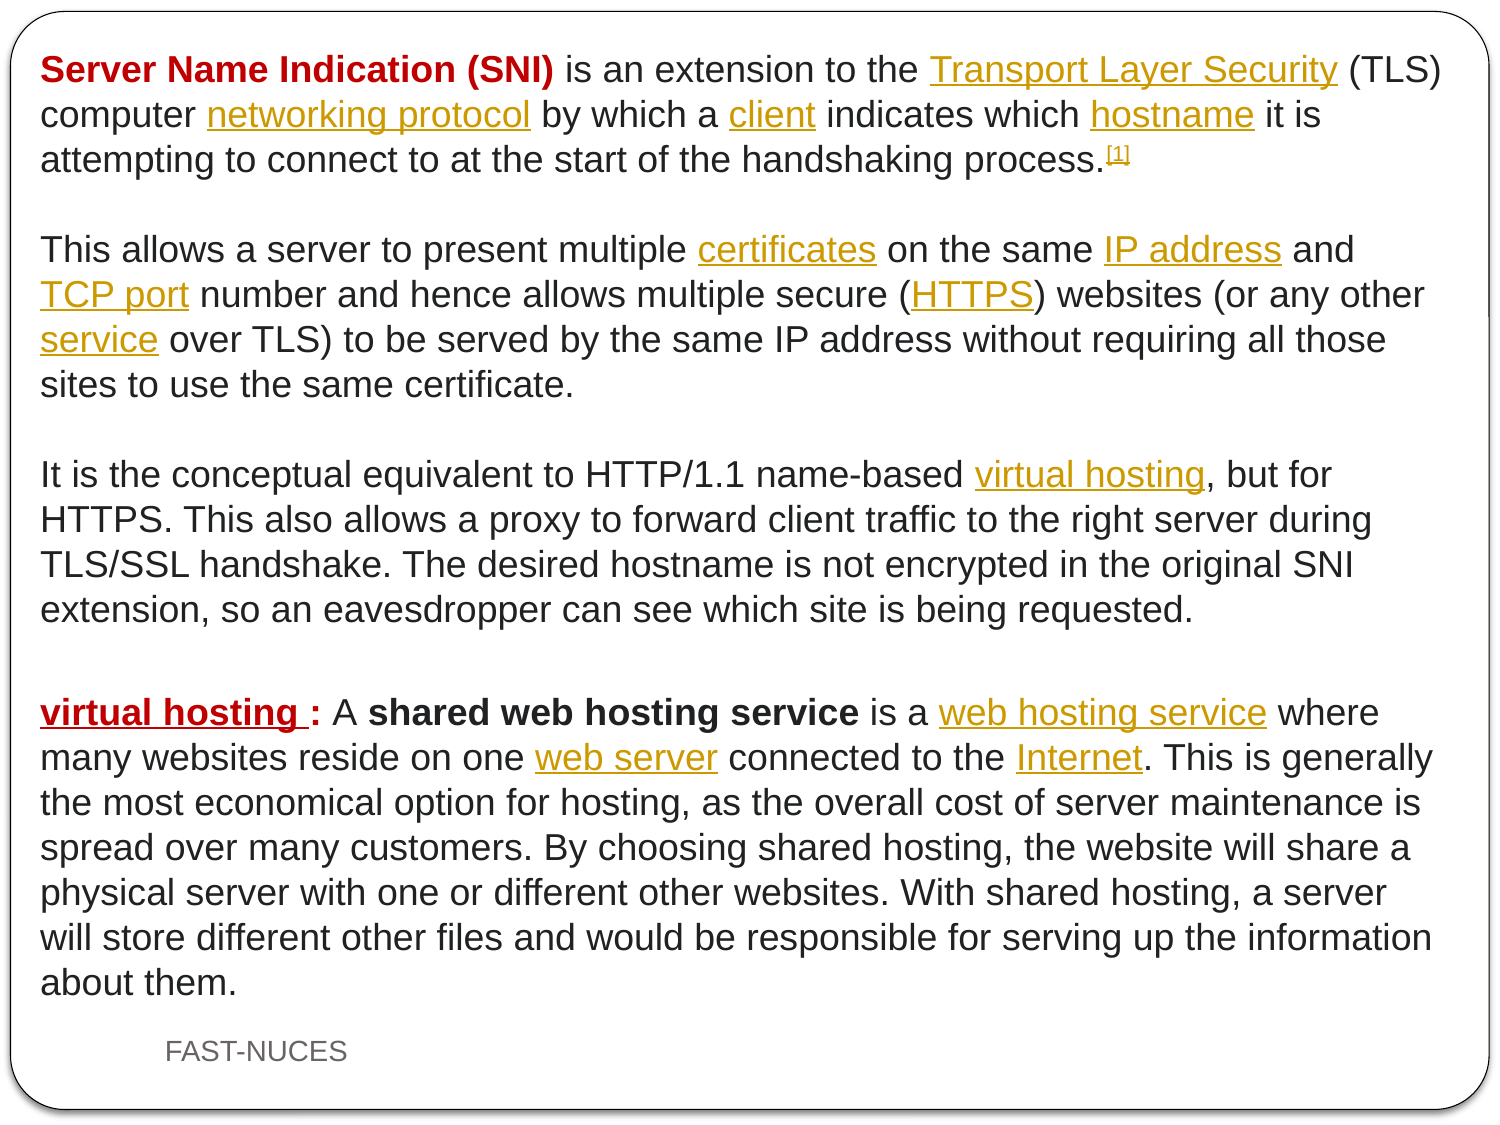

Server Name Indication (SNI) is an extension to the Transport Layer Security (TLS) computer networking protocol by which a client indicates which hostname it is attempting to connect to at the start of the handshaking process.[1]

This allows a server to present multiple certificates on the same IP address and TCP port number and hence allows multiple secure (HTTPS) websites (or any other service over TLS) to be served by the same IP address without requiring all those sites to use the same certificate.

It is the conceptual equivalent to HTTP/1.1 name-based virtual hosting, but for HTTPS. This also allows a proxy to forward client traffic to the right server during TLS/SSL handshake. The desired hostname is not encrypted in the original SNI extension, so an eavesdropper can see which site is being requested.
virtual hosting : A shared web hosting service is a web hosting service where many websites reside on one web server connected to the Internet. This is generally the most economical option for hosting, as the overall cost of server maintenance is spread over many customers. By choosing shared hosting, the website will share a physical server with one or different other websites. With shared hosting, a server will store different other files and would be responsible for serving up the information about them.
FAST-NUCES